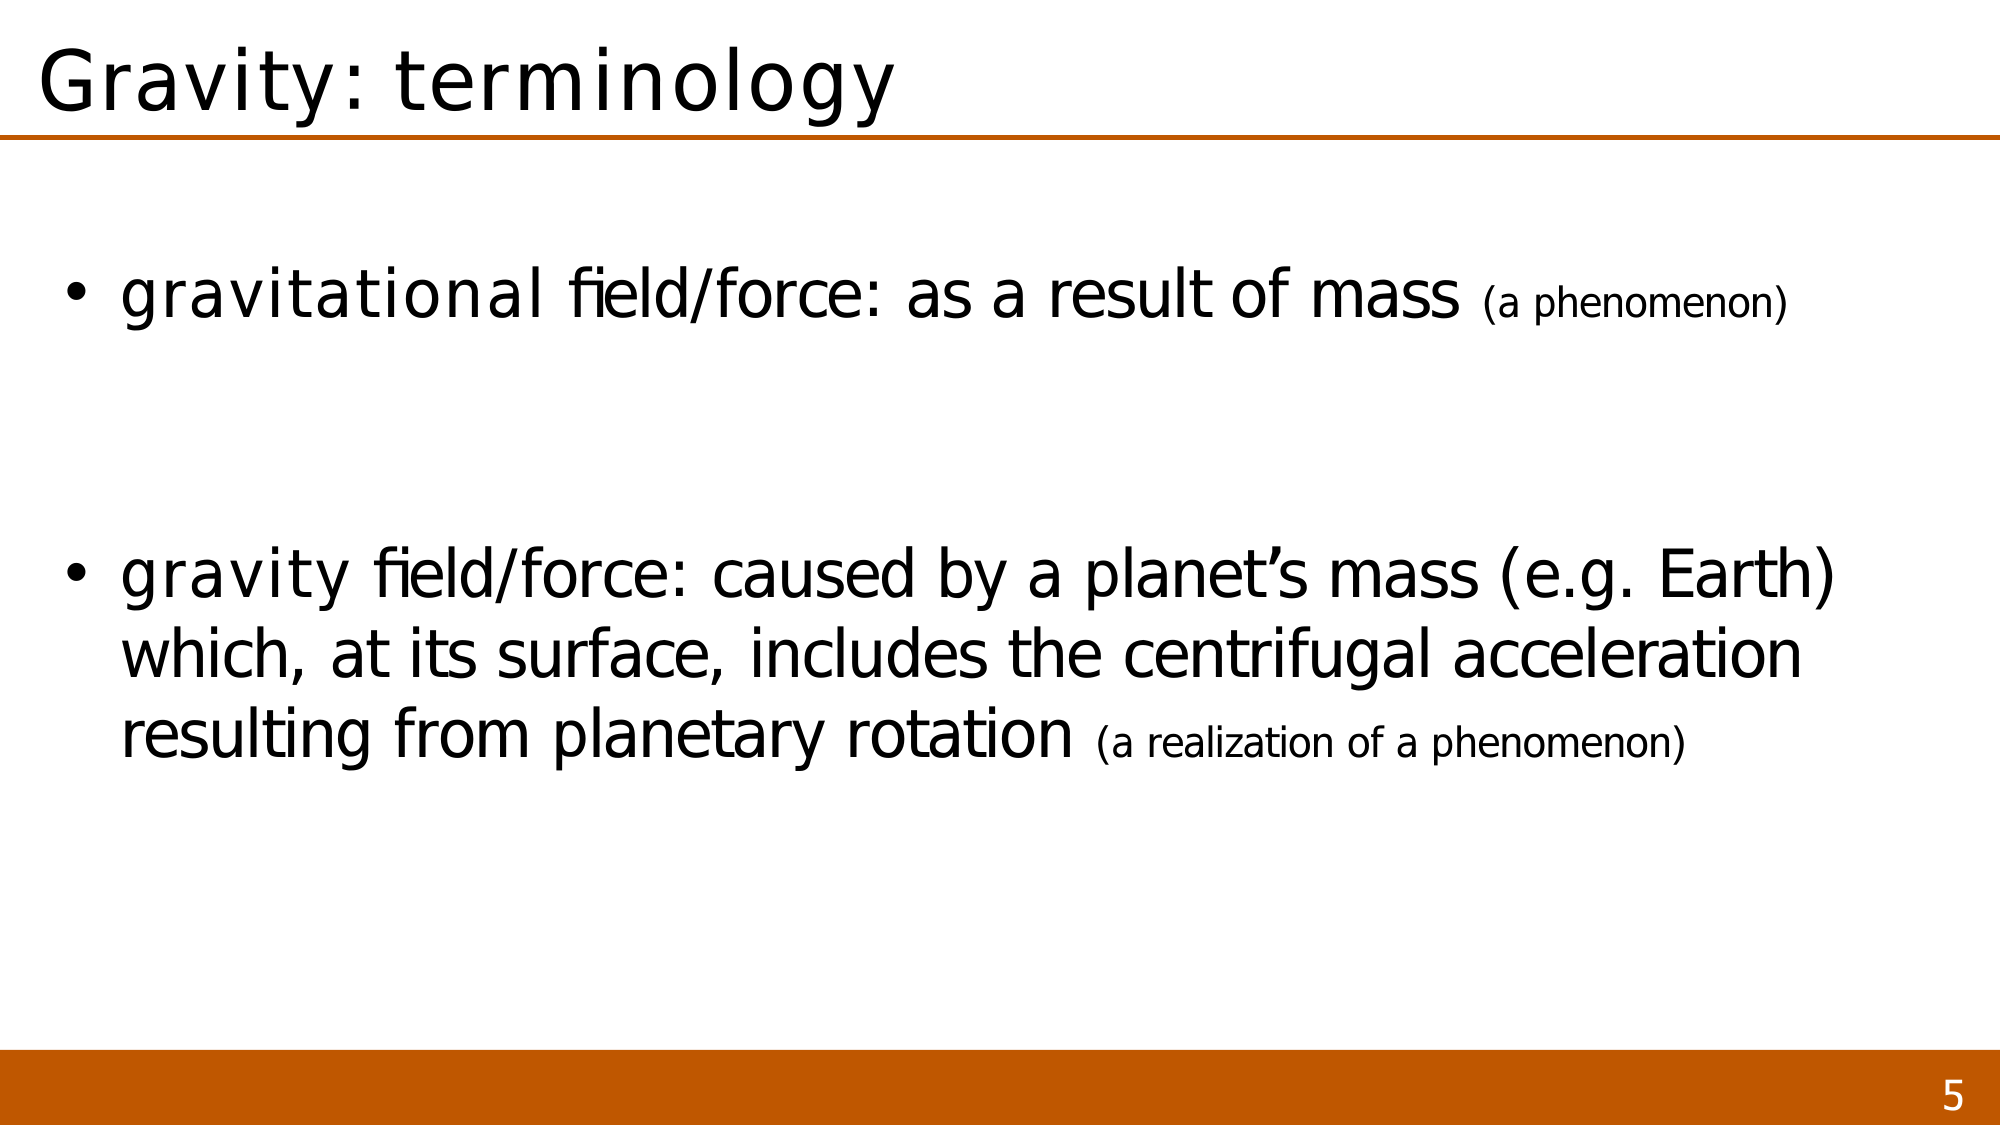

# Gravity: terminology

gravitational field/force: as a result of mass (a phenomenon)

gravity field/force: caused by a planet’s mass (e.g. Earth) which, at its surface, includes the centrifugal acceleration resulting from planetary rotation (a realization of a phenomenon)
5